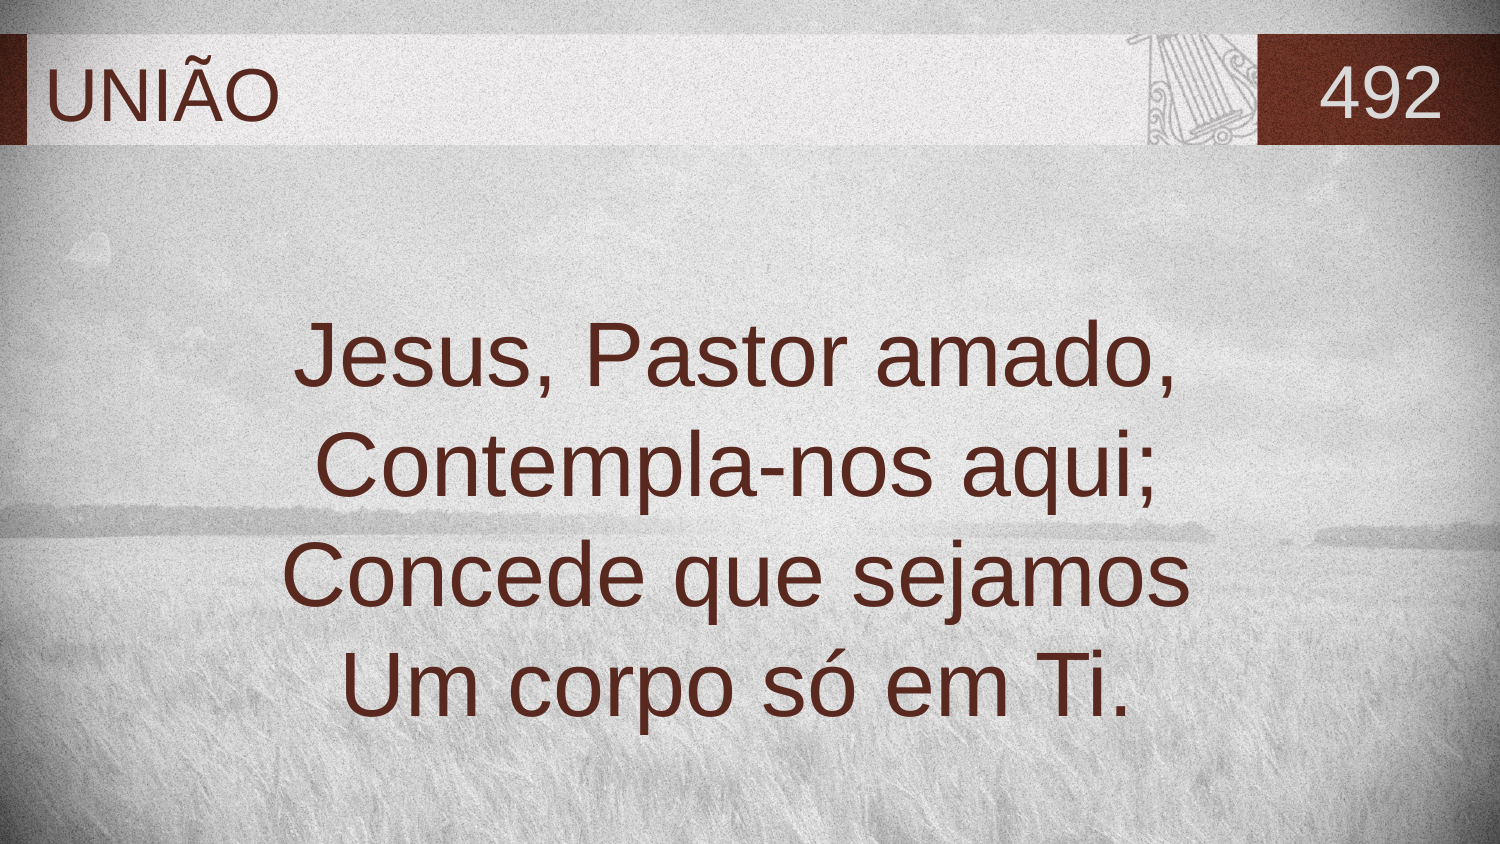

# UNIÃO
492
Jesus, Pastor amado,
Contempla-nos aqui;
Concede que sejamos
Um corpo só em Ti.